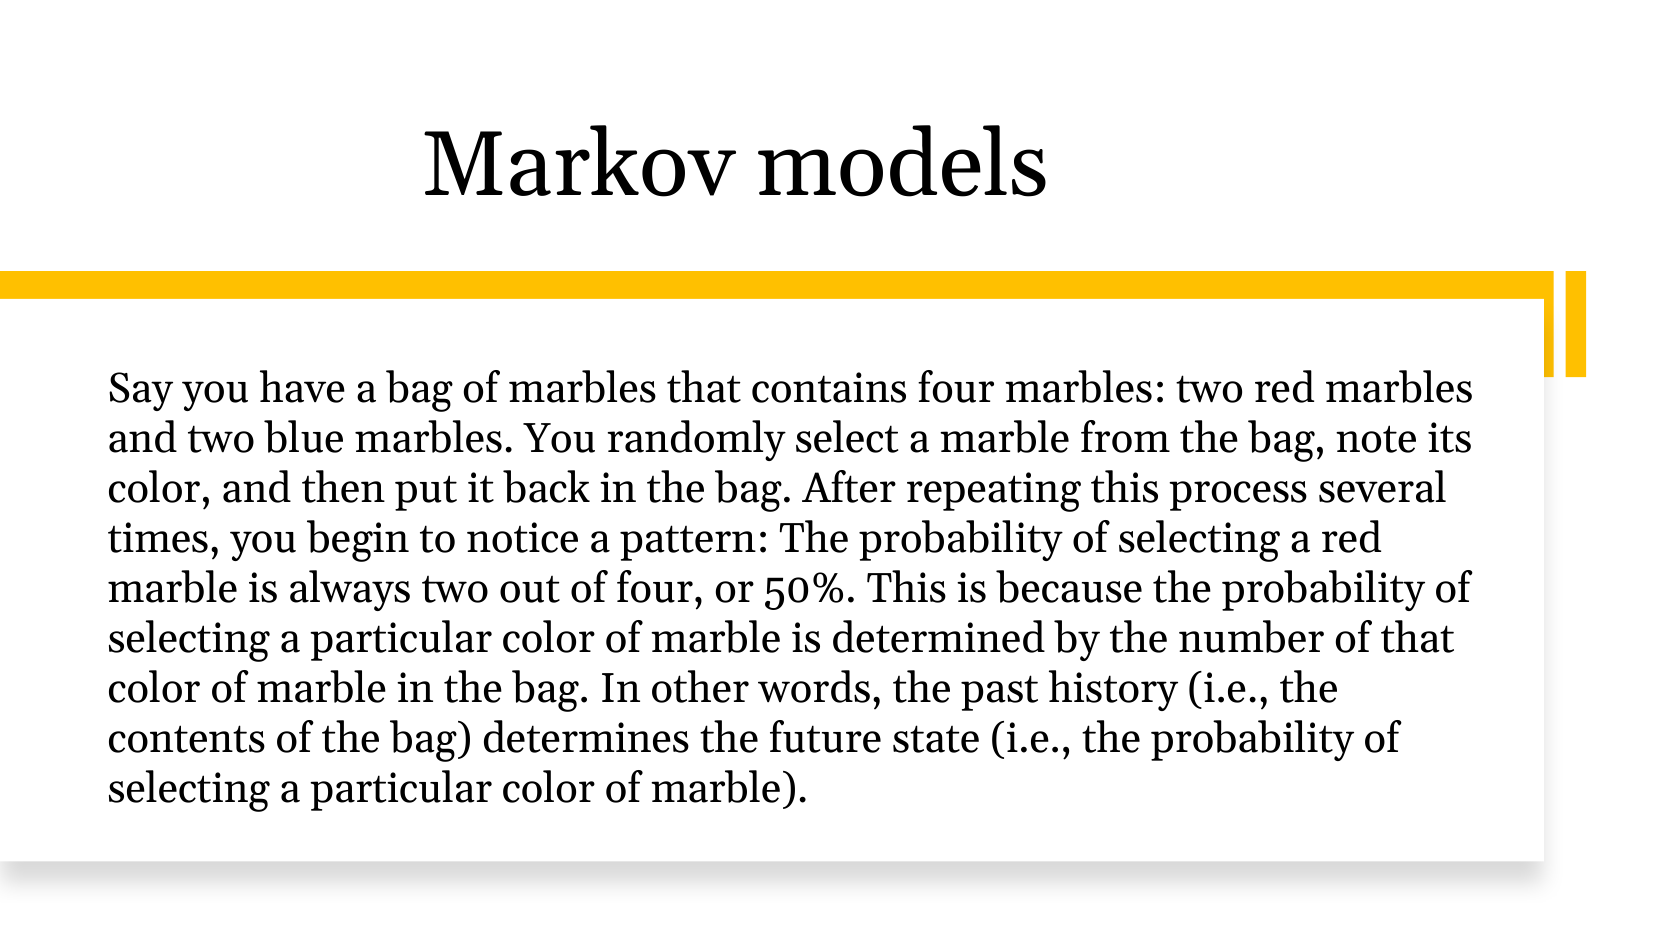

# Markov models

Say you have a bag of marbles that contains four marbles: two red marbles and two blue marbles. You randomly select a marble from the bag, note its color, and then put it back in the bag. After repeating this process several times, you begin to notice a pattern: The probability of selecting a red marble is always two out of four, or 50%. This is because the probability of selecting a particular color of marble is determined by the number of that color of marble in the bag. In other words, the past history (i.e., the contents of the bag) determines the future state (i.e., the probability of selecting a particular color of marble).